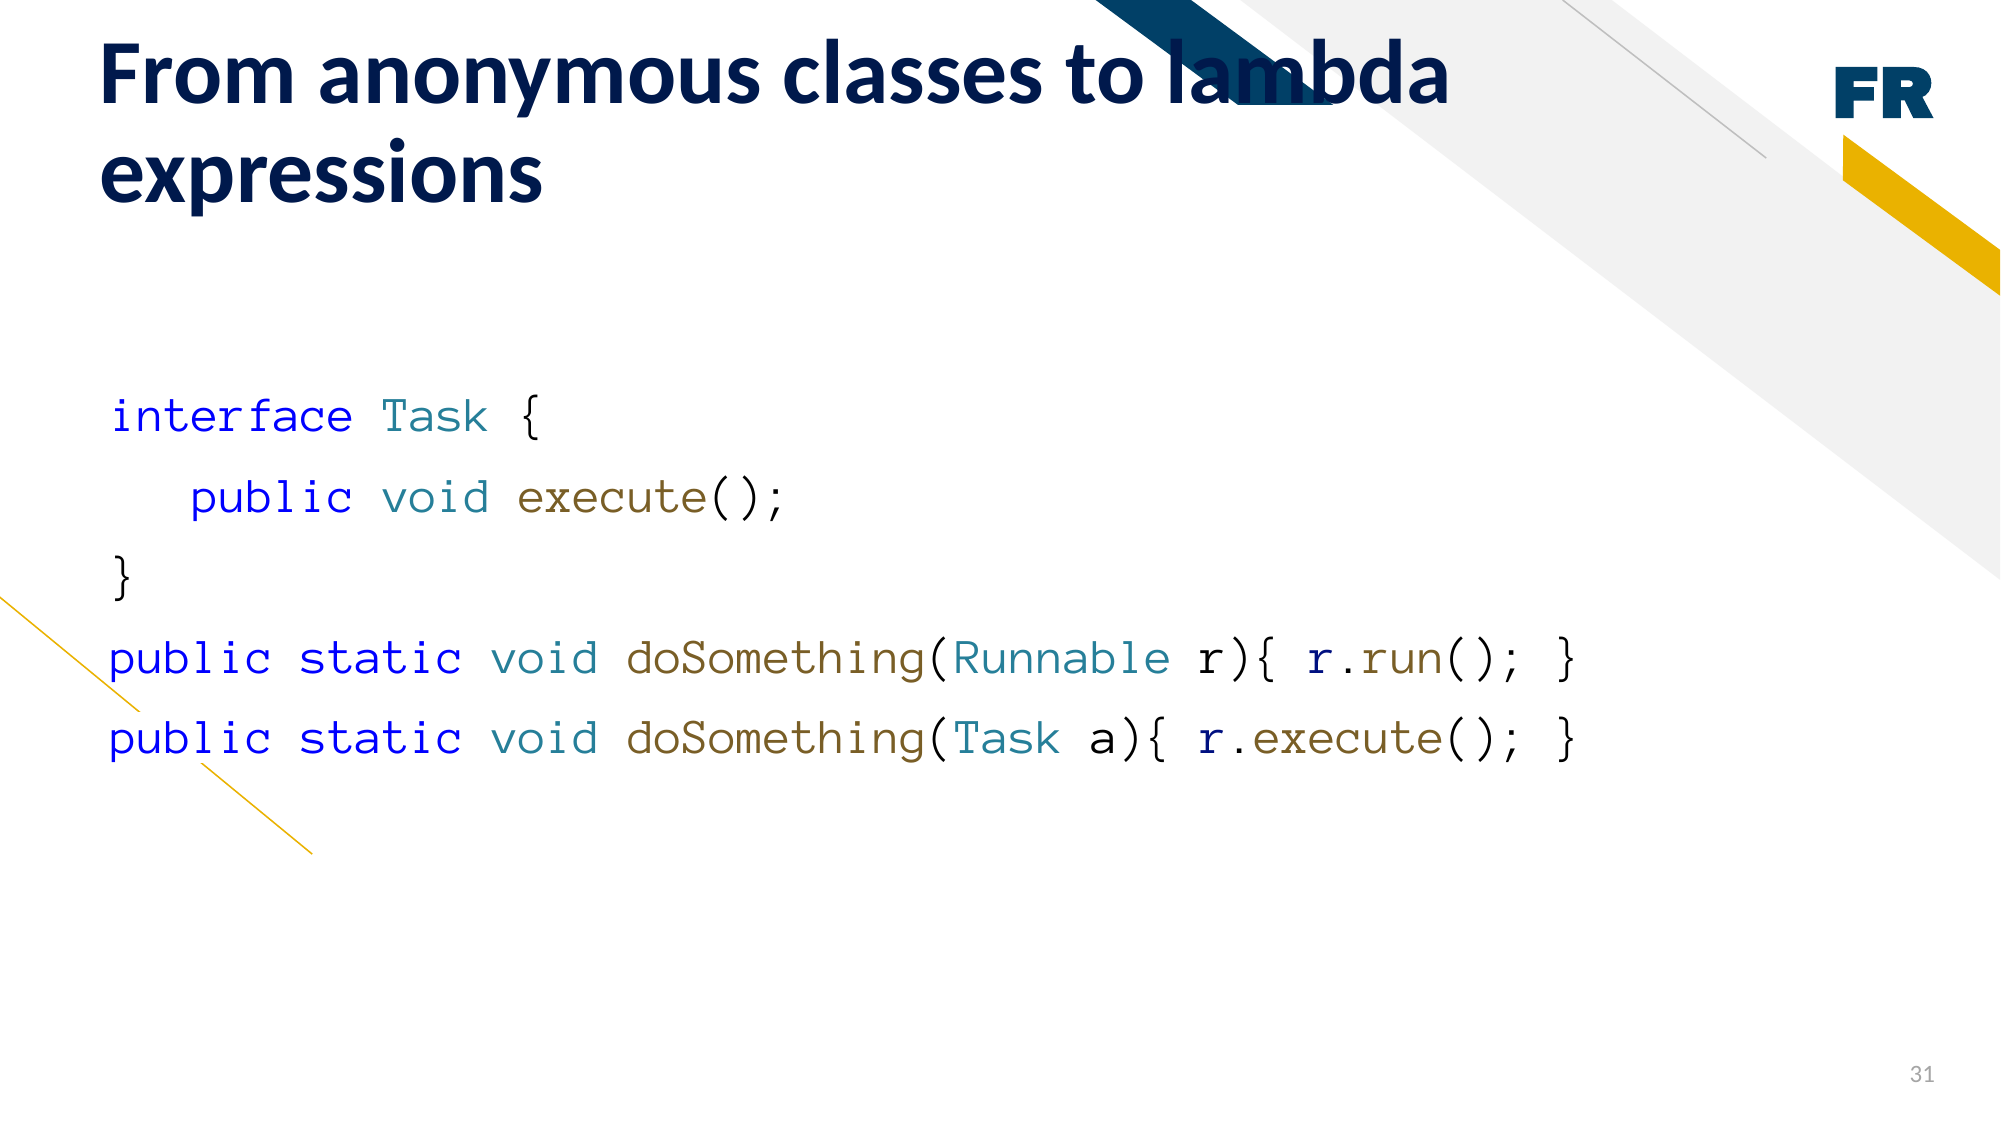

# From anonymous classes to lambda expressions
interface Task {
   public void execute();
}
public static void doSomething(Runnable r){ r.run(); }
public static void doSomething(Task a){ r.execute(); }
31